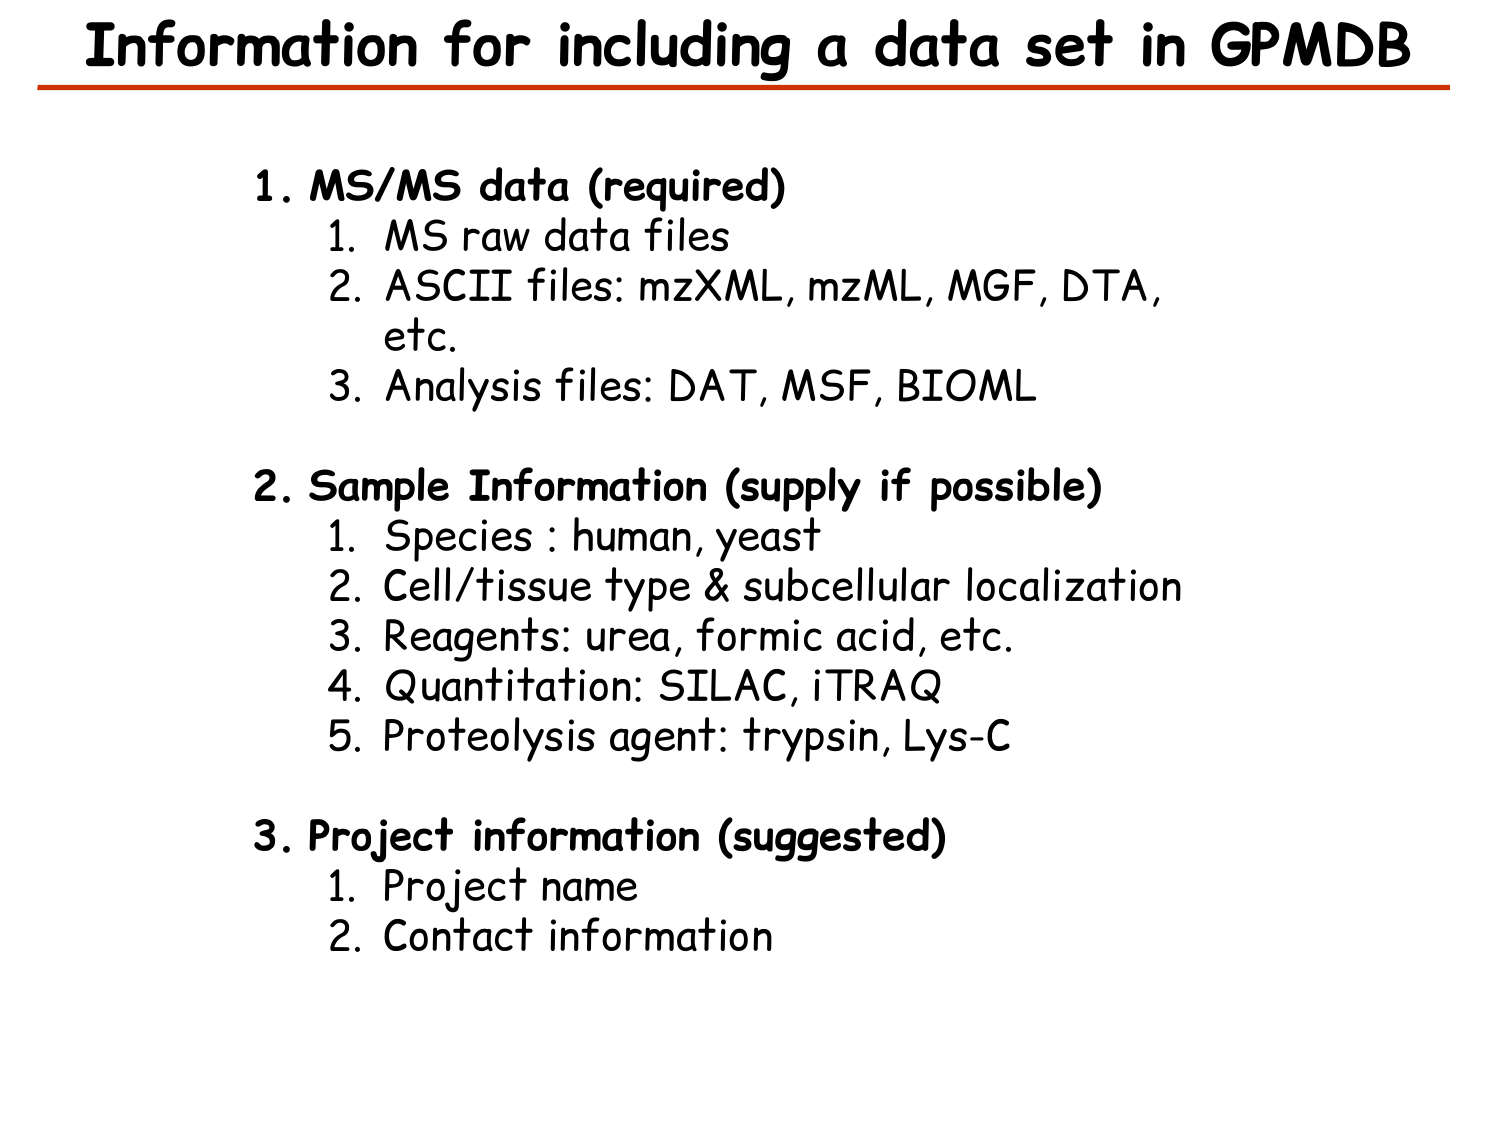

Information for including a data set in GPMDB

MS/MS data (required)
MS raw data files
ASCII files: mzXML, mzML, MGF, DTA, etc.
Analysis files: DAT, MSF, BIOML

Sample Information (supply if possible)
Species : human, yeast
Cell/tissue type & subcellular localization
Reagents: urea, formic acid, etc.
Quantitation: SILAC, iTRAQ
Proteolysis agent: trypsin, Lys-C

Project information (suggested)
Project name
Contact information